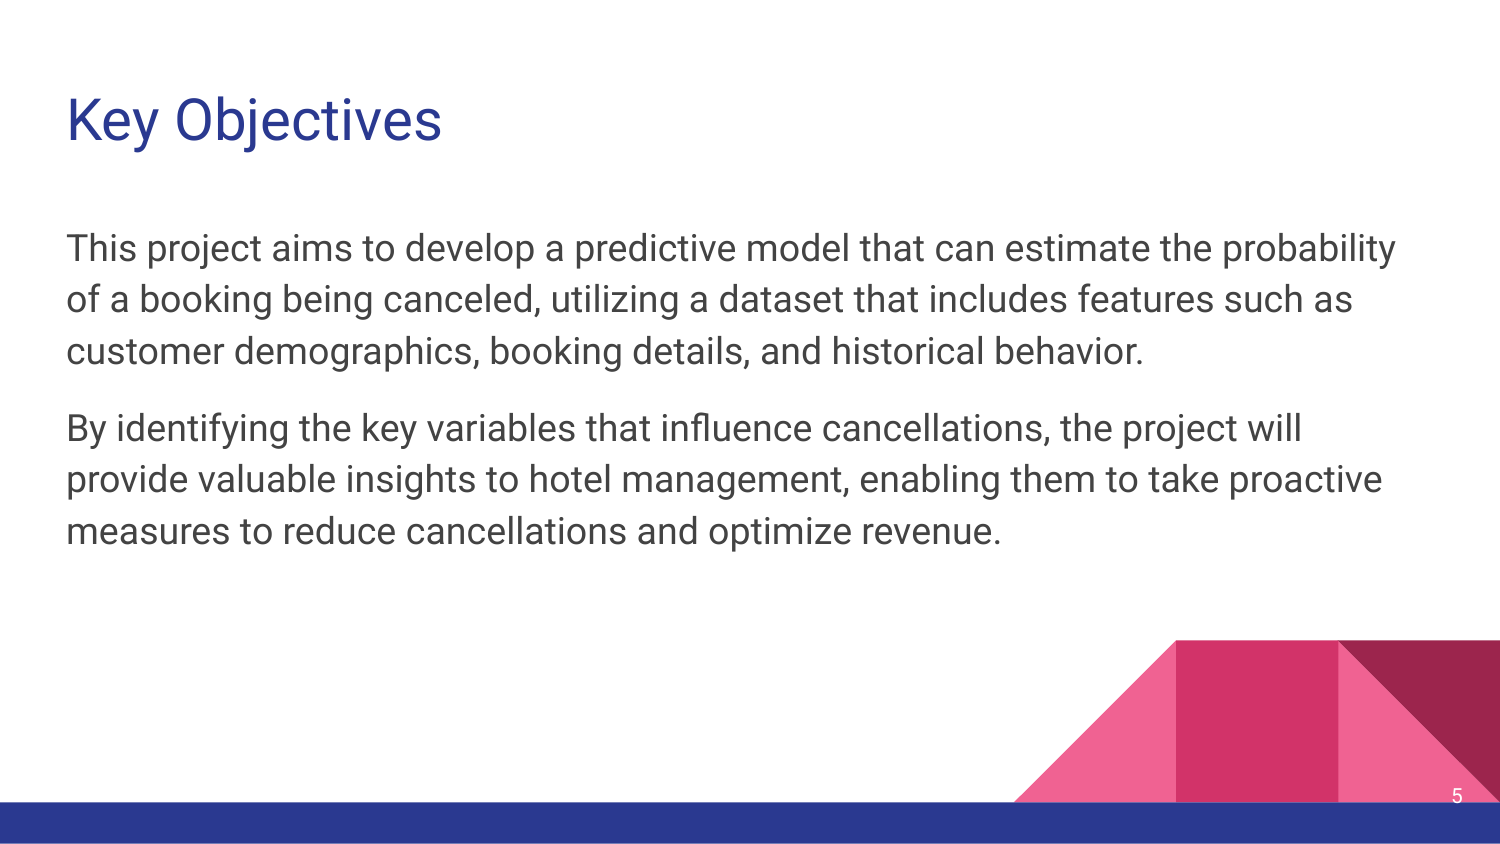

# Key Objectives
This project aims to develop a predictive model that can estimate the probability of a booking being canceled, utilizing a dataset that includes features such as customer demographics, booking details, and historical behavior.
By identifying the key variables that influence cancellations, the project will provide valuable insights to hotel management, enabling them to take proactive measures to reduce cancellations and optimize revenue.

5